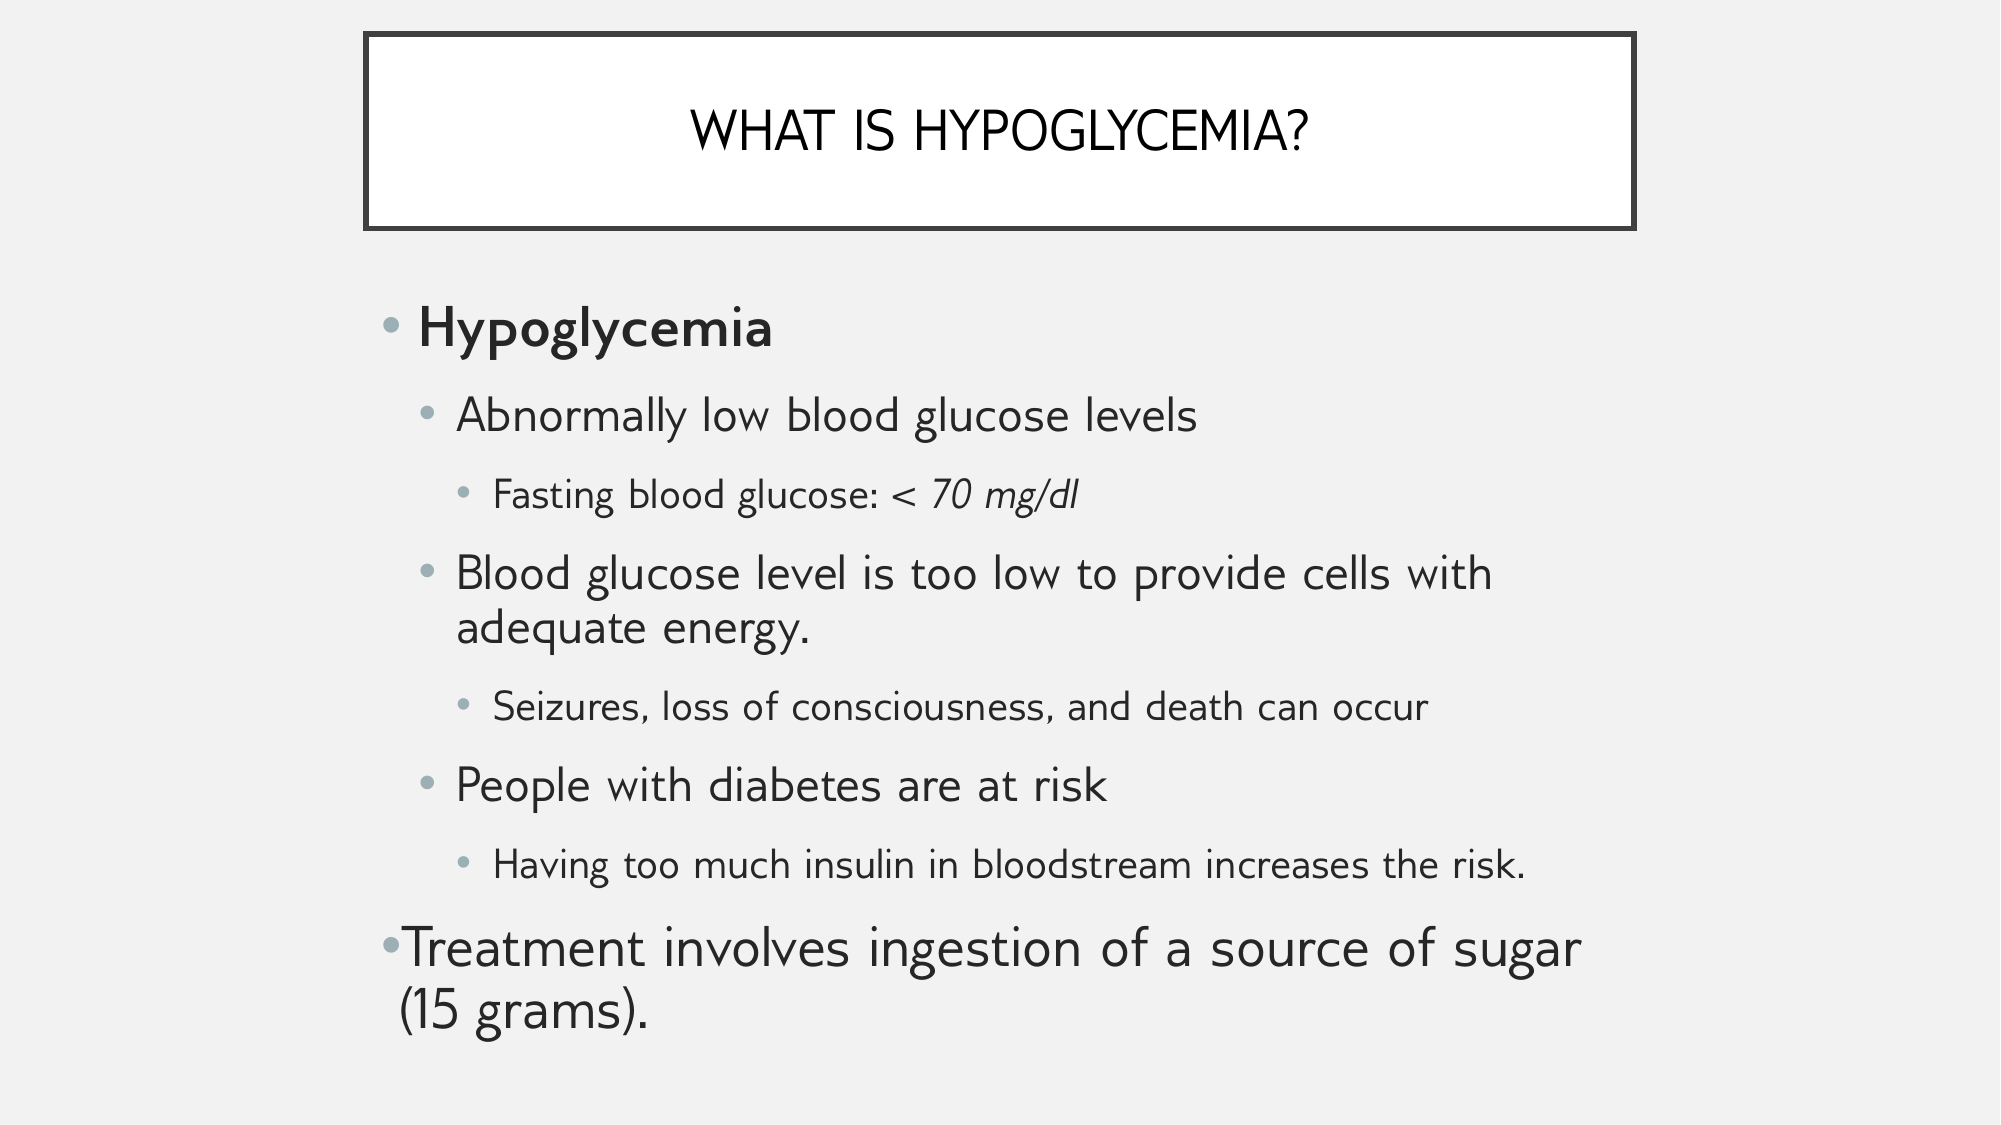

# WHAT IS HYPOGLYCEMIA?
Hypoglycemia
Abnormally low blood glucose levels
Fasting blood glucose: < 70 mg/dl
Blood glucose level is too low to provide cells with adequate energy.
Seizures, loss of consciousness, and death can occur
People with diabetes are at risk
Having too much insulin in bloodstream increases the risk.
Treatment involves ingestion of a source of sugar (15 grams).